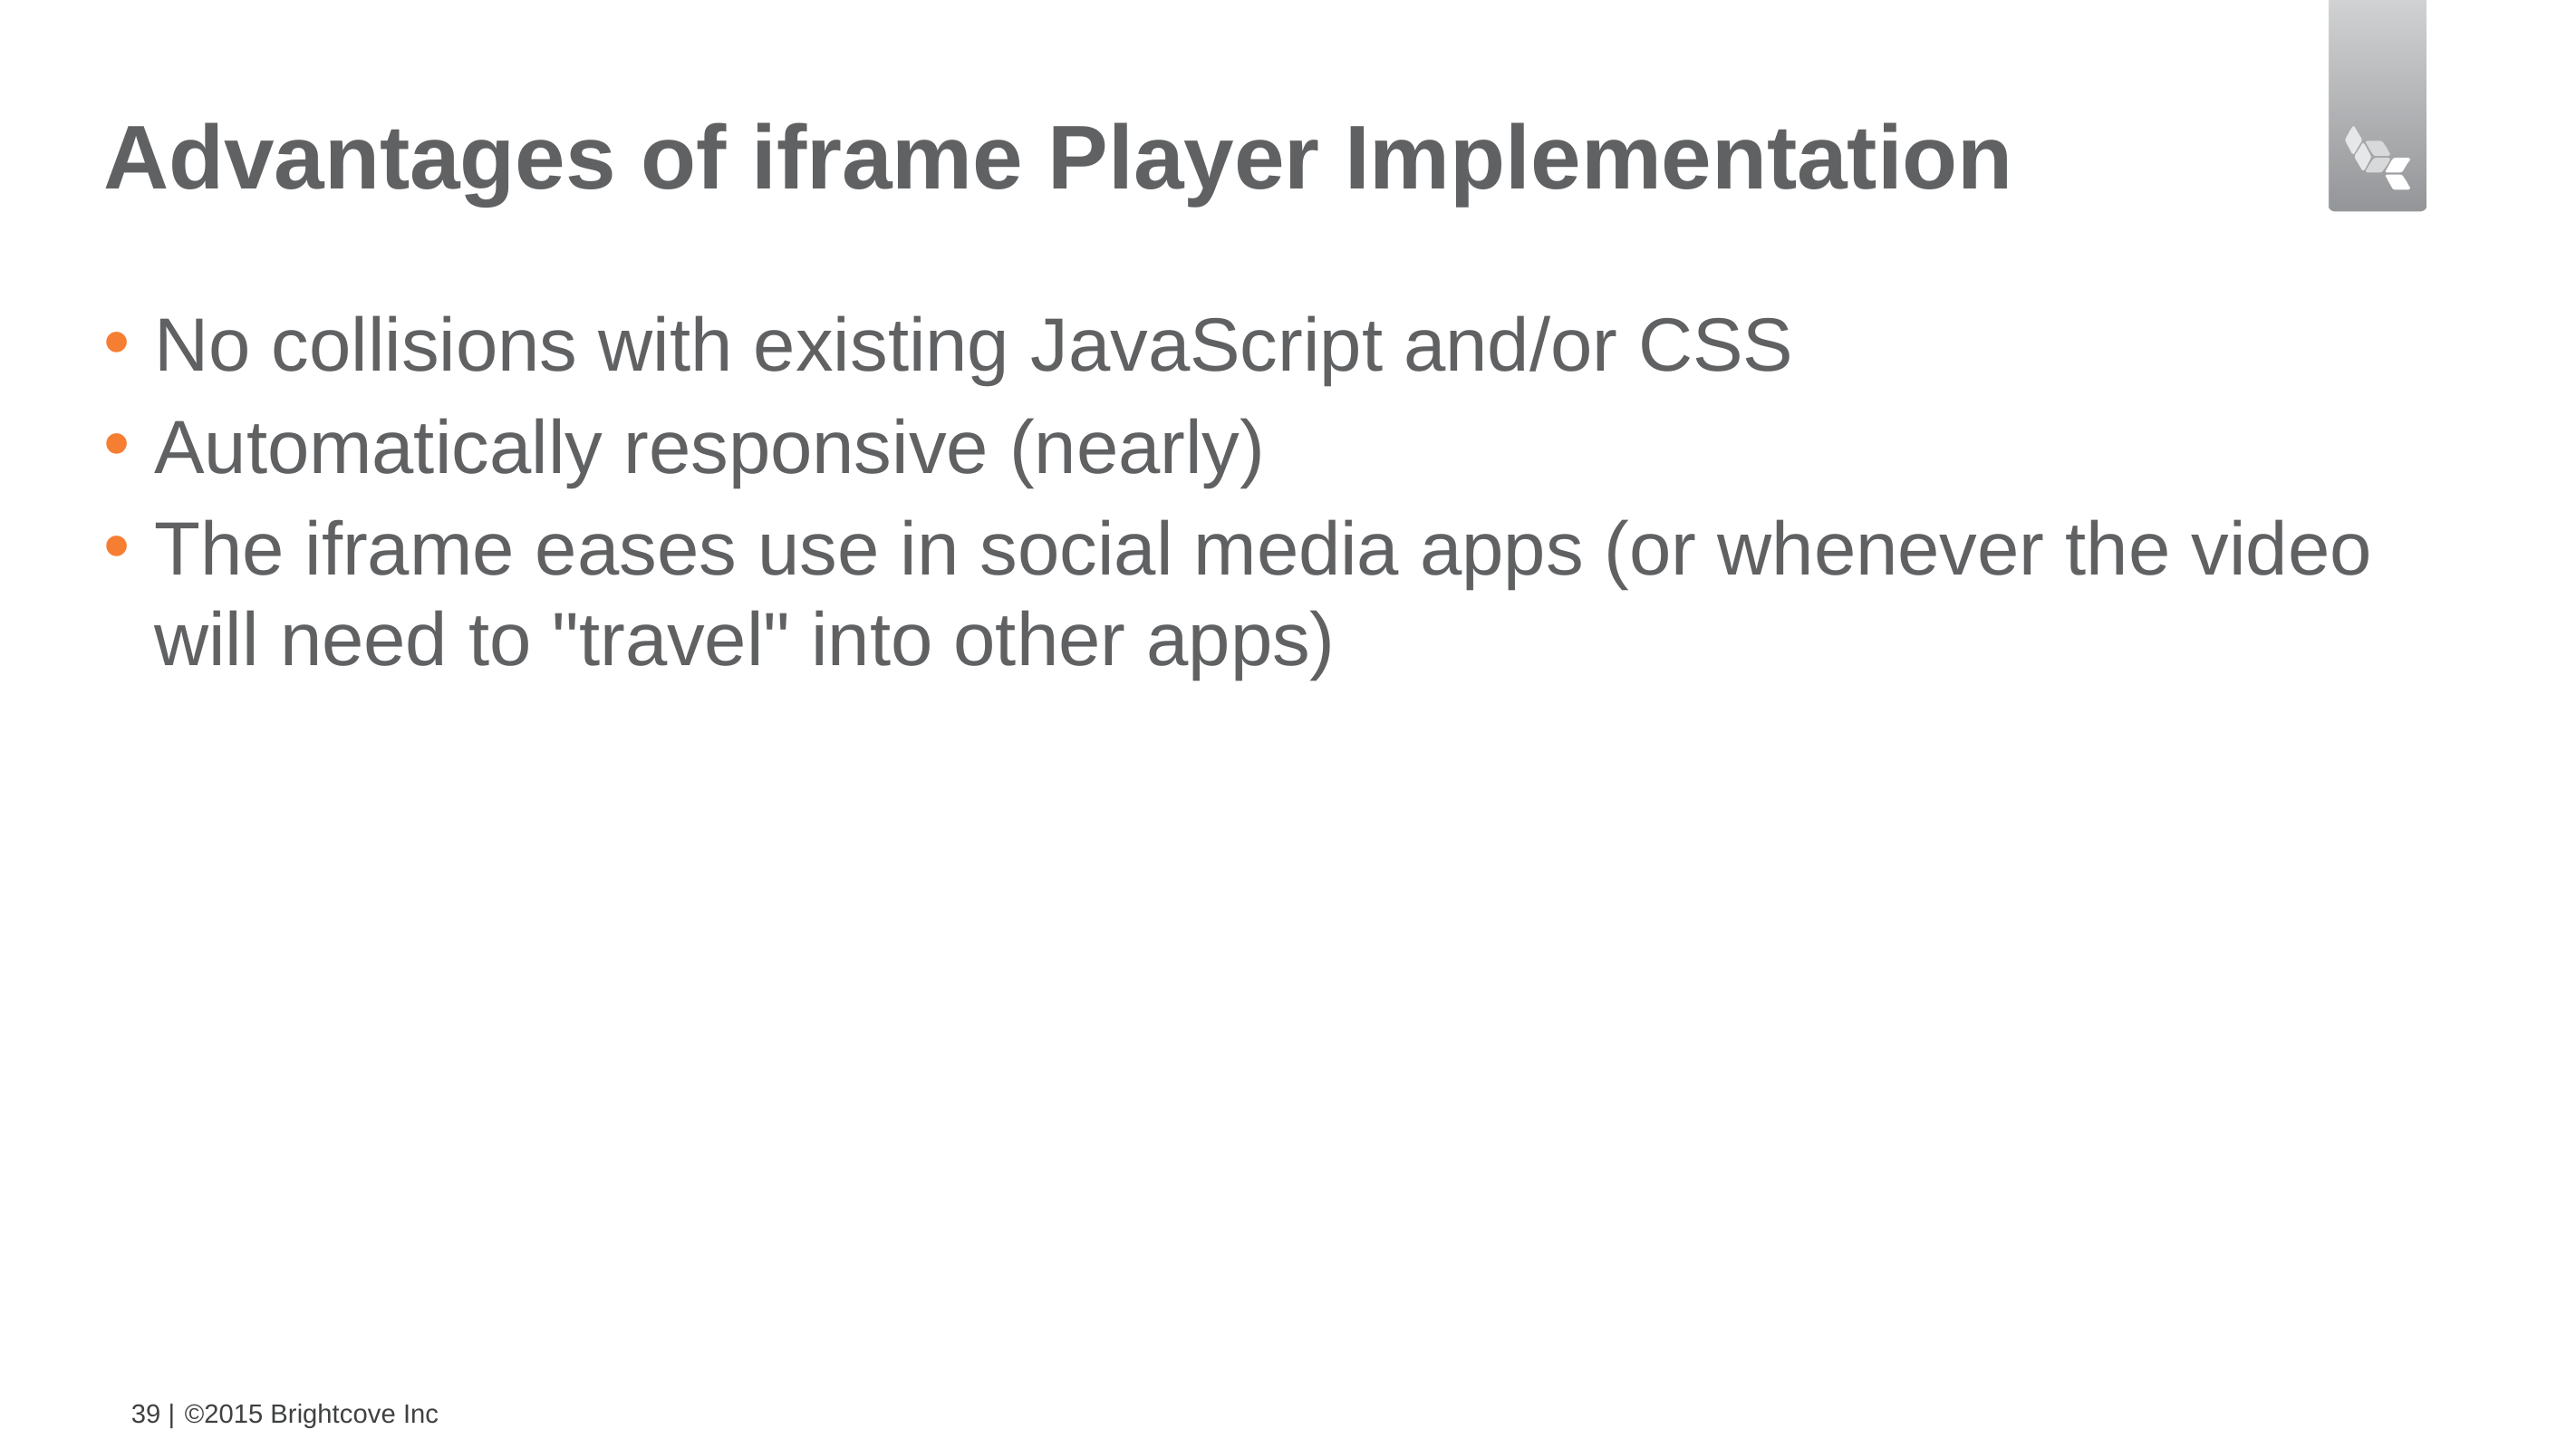

# Advantages of iframe Player Implementation
No collisions with existing JavaScript and/or CSS
Automatically responsive (nearly)
The iframe eases use in social media apps (or whenever the video will need to "travel" into other apps)
39 |
©2015 Brightcove Inc